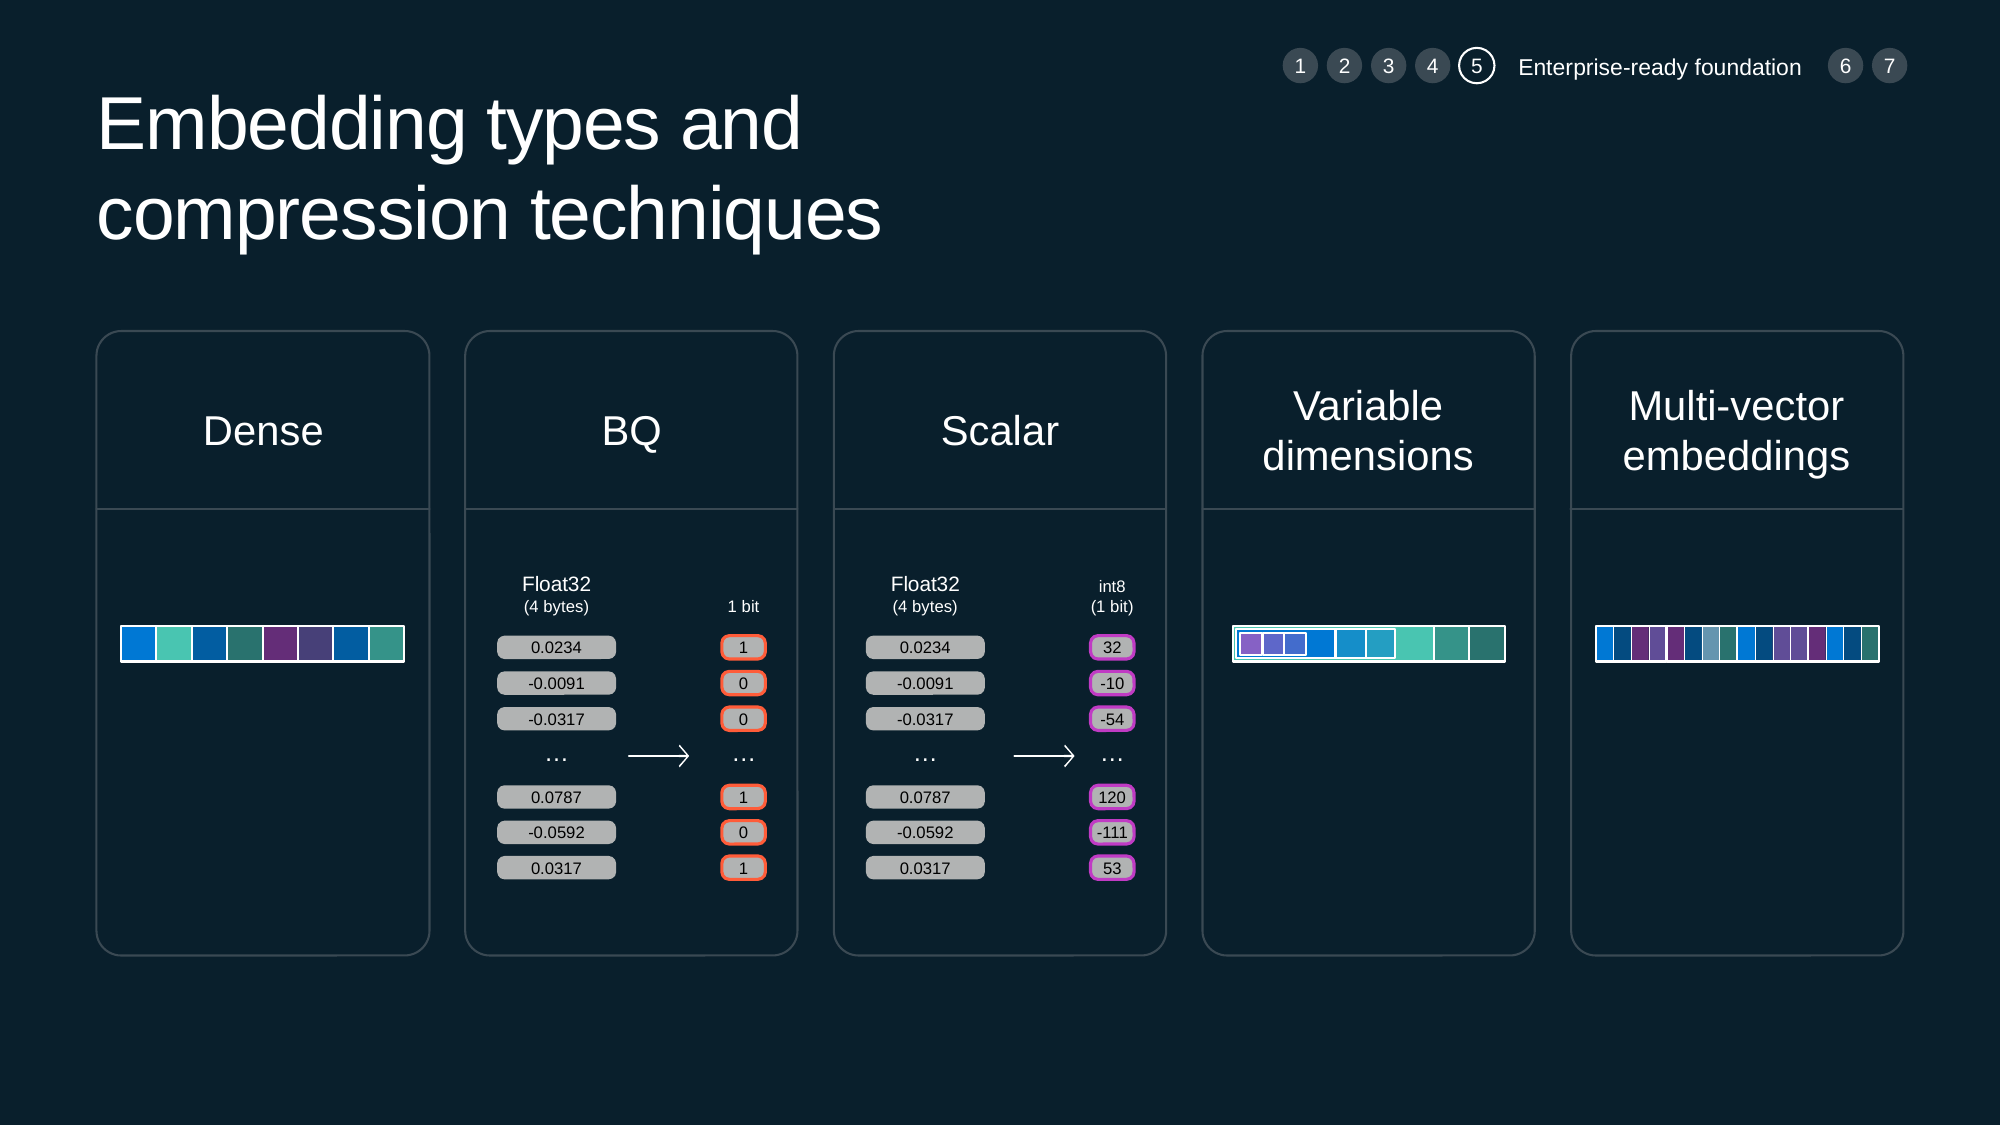

1
2
3
4
5
6
7
Enterprise-ready foundation
# Embedding types and compression techniques

Variable dimensions
Multi-vector embeddings
Dense
BQ
Scalar
Float32
(4 bytes)
1 bit
0.0234
1
-0.0091
0
-0.0317
0
…
…
0.0787
1
-0.0592
0
0.0317
1
Float32
(4 bytes)
int8
(1 bit)
0.0234
32
-0.0091
-10
-0.0317
-54
…
…
0.0787
120
-0.0592
-111
0.0317
53